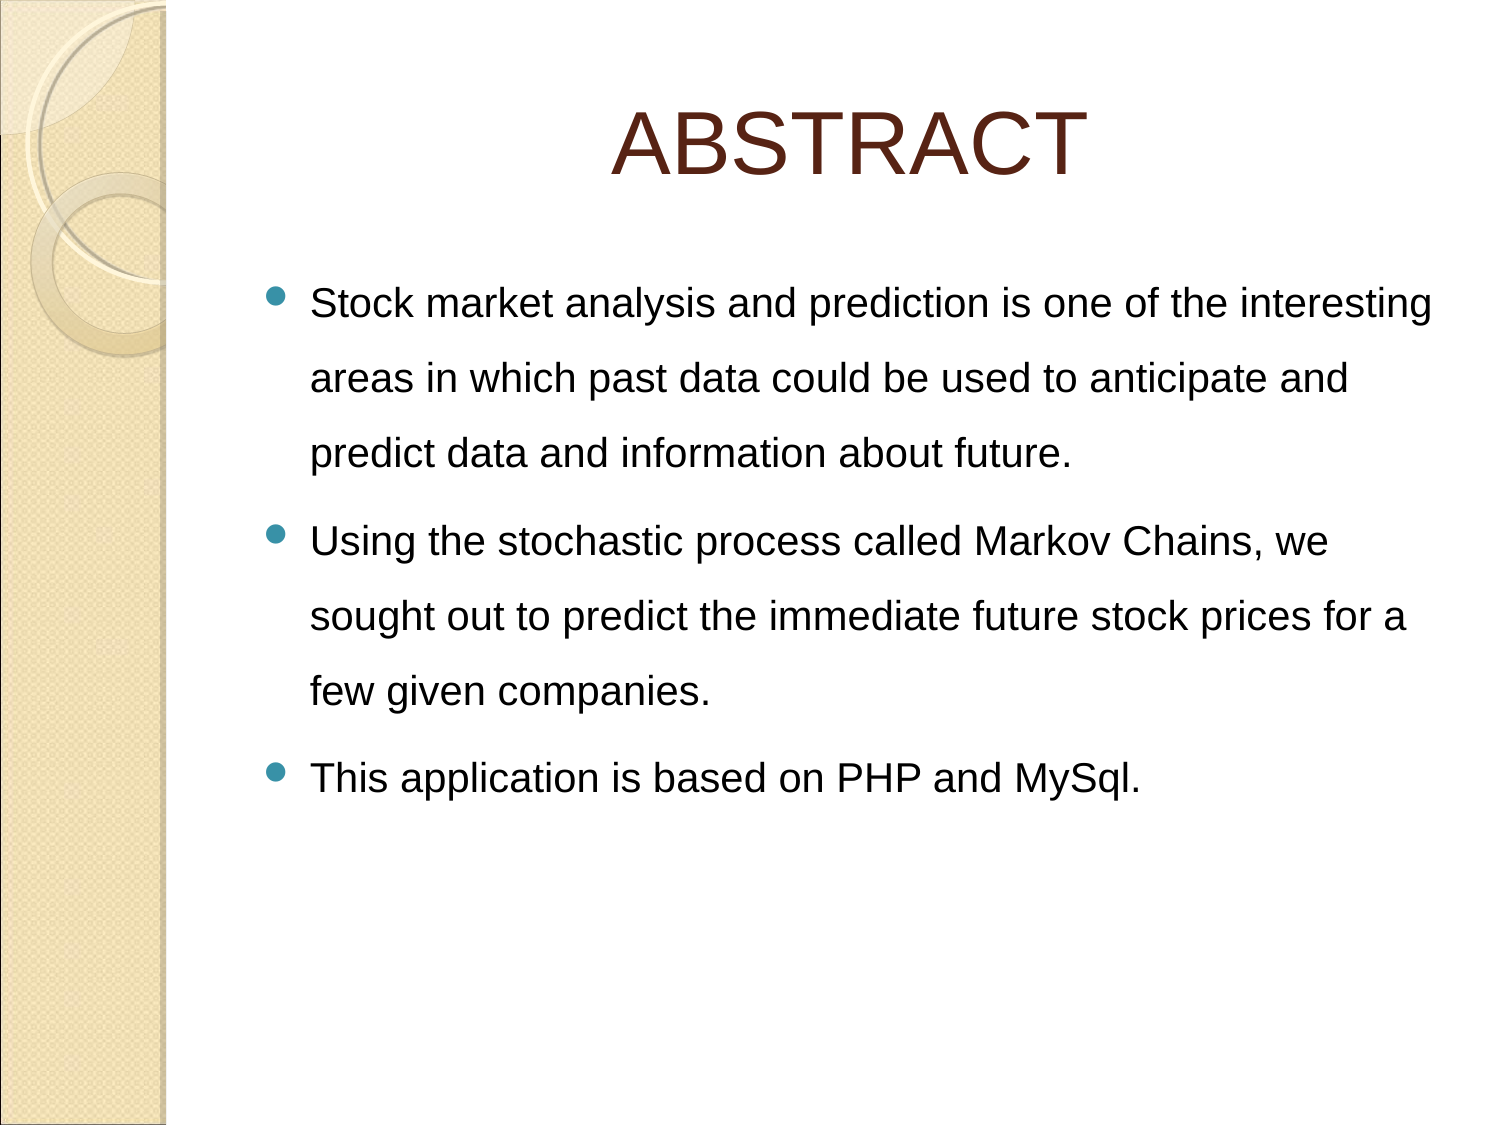

ABSTRACT
Stock market analysis and prediction is one of the interesting areas in which past data could be used to anticipate and predict data and information about future.
Using the stochastic process called Markov Chains, we sought out to predict the immediate future stock prices for a few given companies.
This application is based on PHP and MySql.